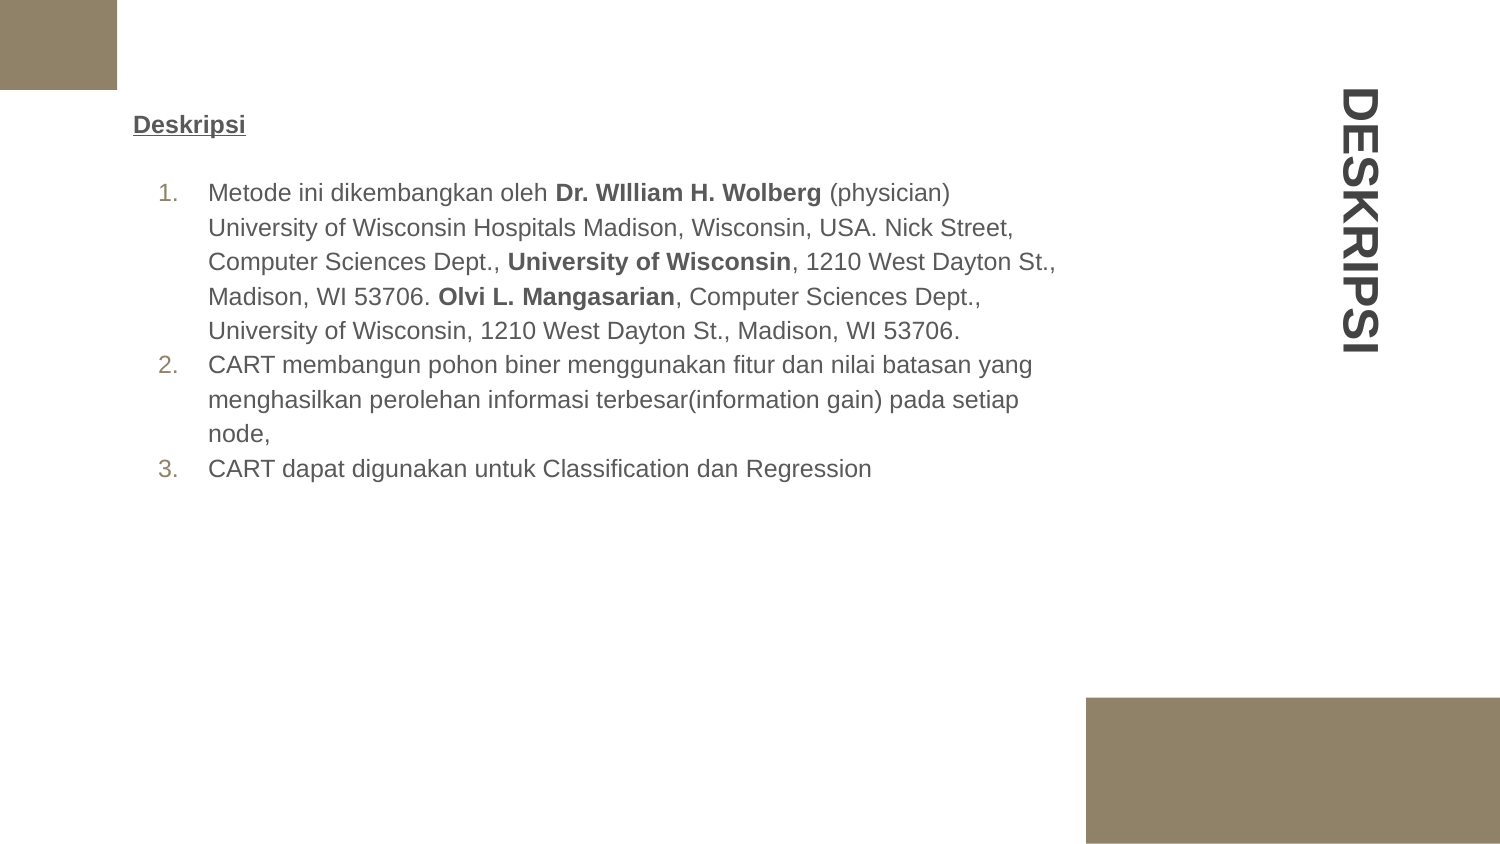

Deskripsi

Metode ini dikembangkan oleh Dr. WIlliam H. Wolberg (physician) University of Wisconsin Hospitals Madison, Wisconsin, USA. Nick Street, Computer Sciences Dept., University of Wisconsin, 1210 West Dayton St., Madison, WI 53706. Olvi L. Mangasarian, Computer Sciences Dept., University of Wisconsin, 1210 West Dayton St., Madison, WI 53706.
CART membangun pohon biner menggunakan fitur dan nilai batasan yang menghasilkan perolehan informasi terbesar(information gain) pada setiap node,
CART dapat digunakan untuk Classification dan Regression

# DESKRIPSI